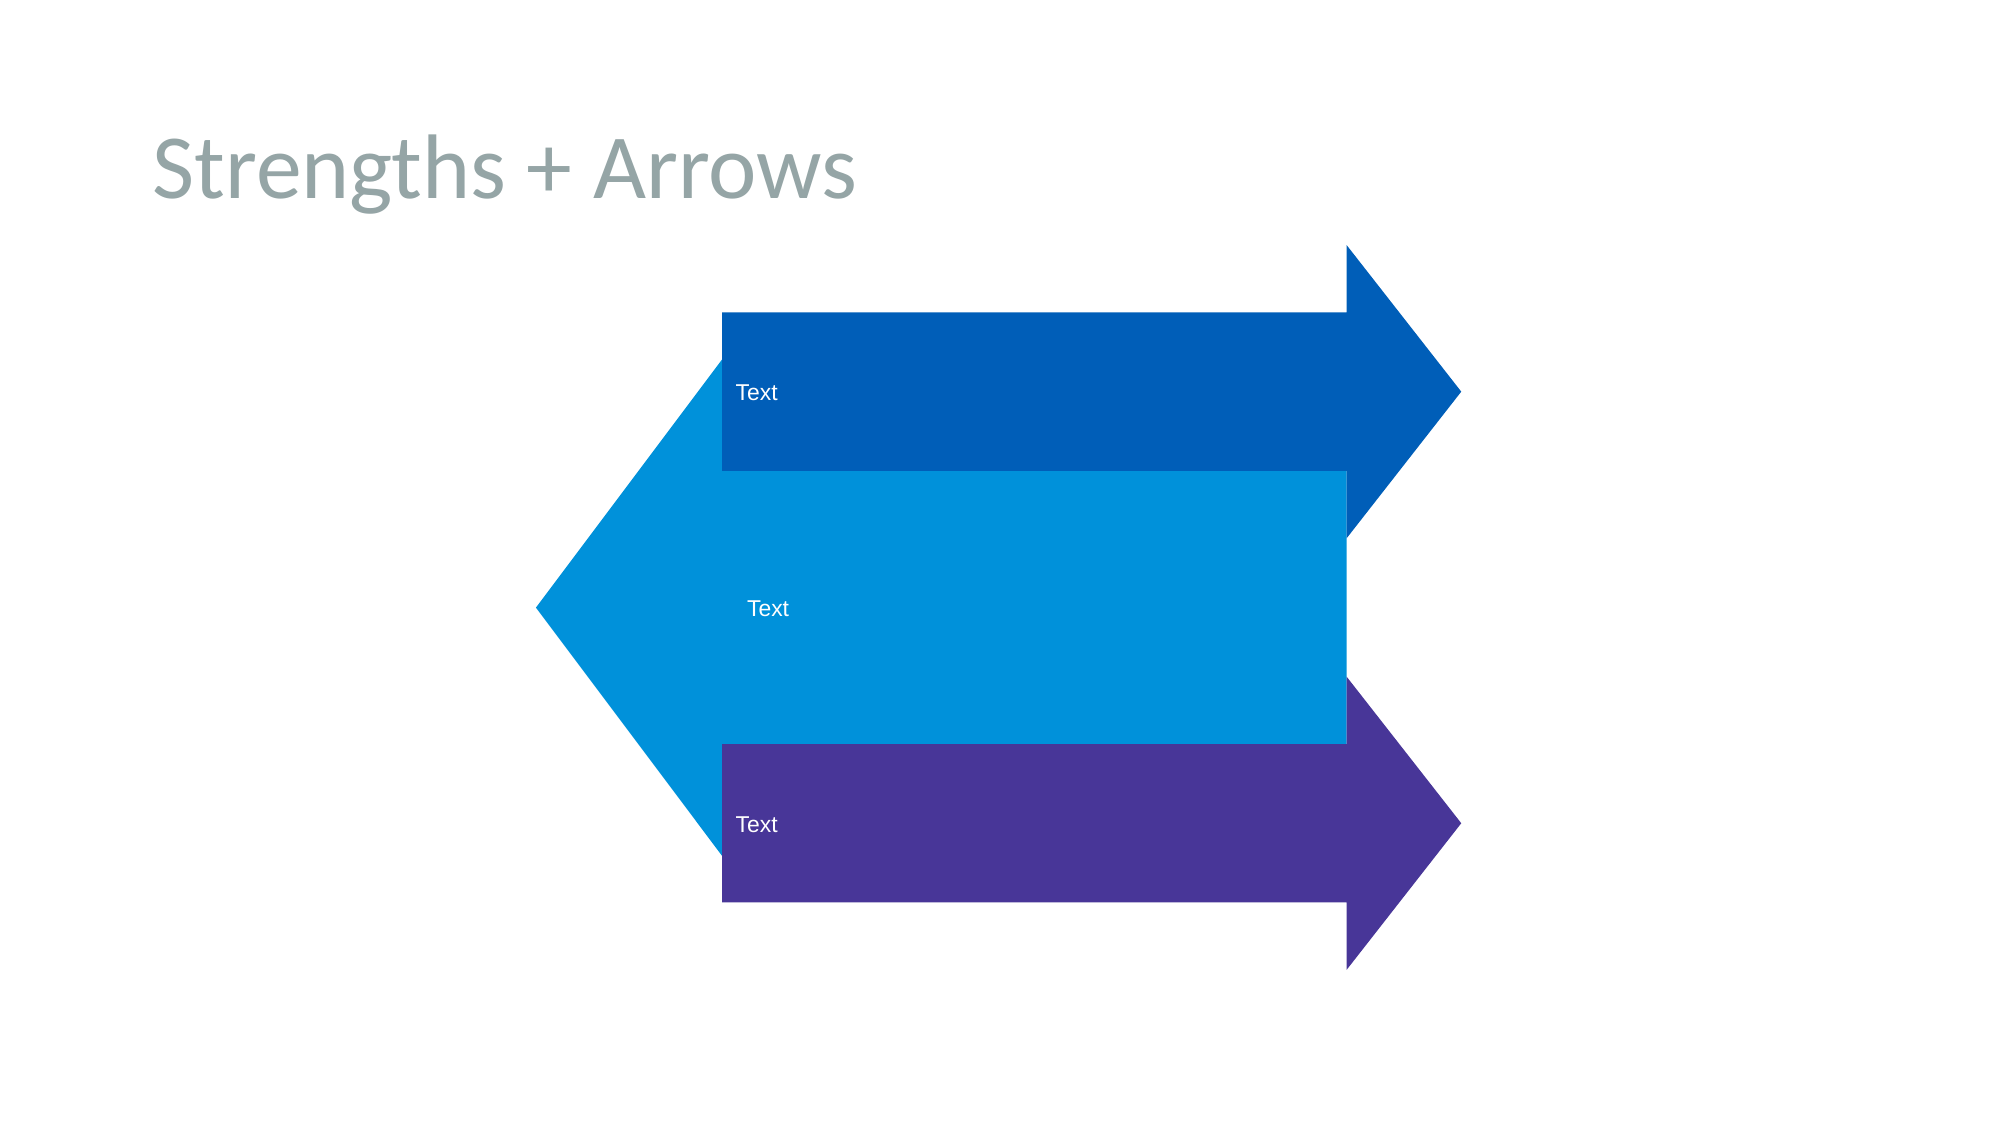

# Strengths + Arrows
Text

Text
Text